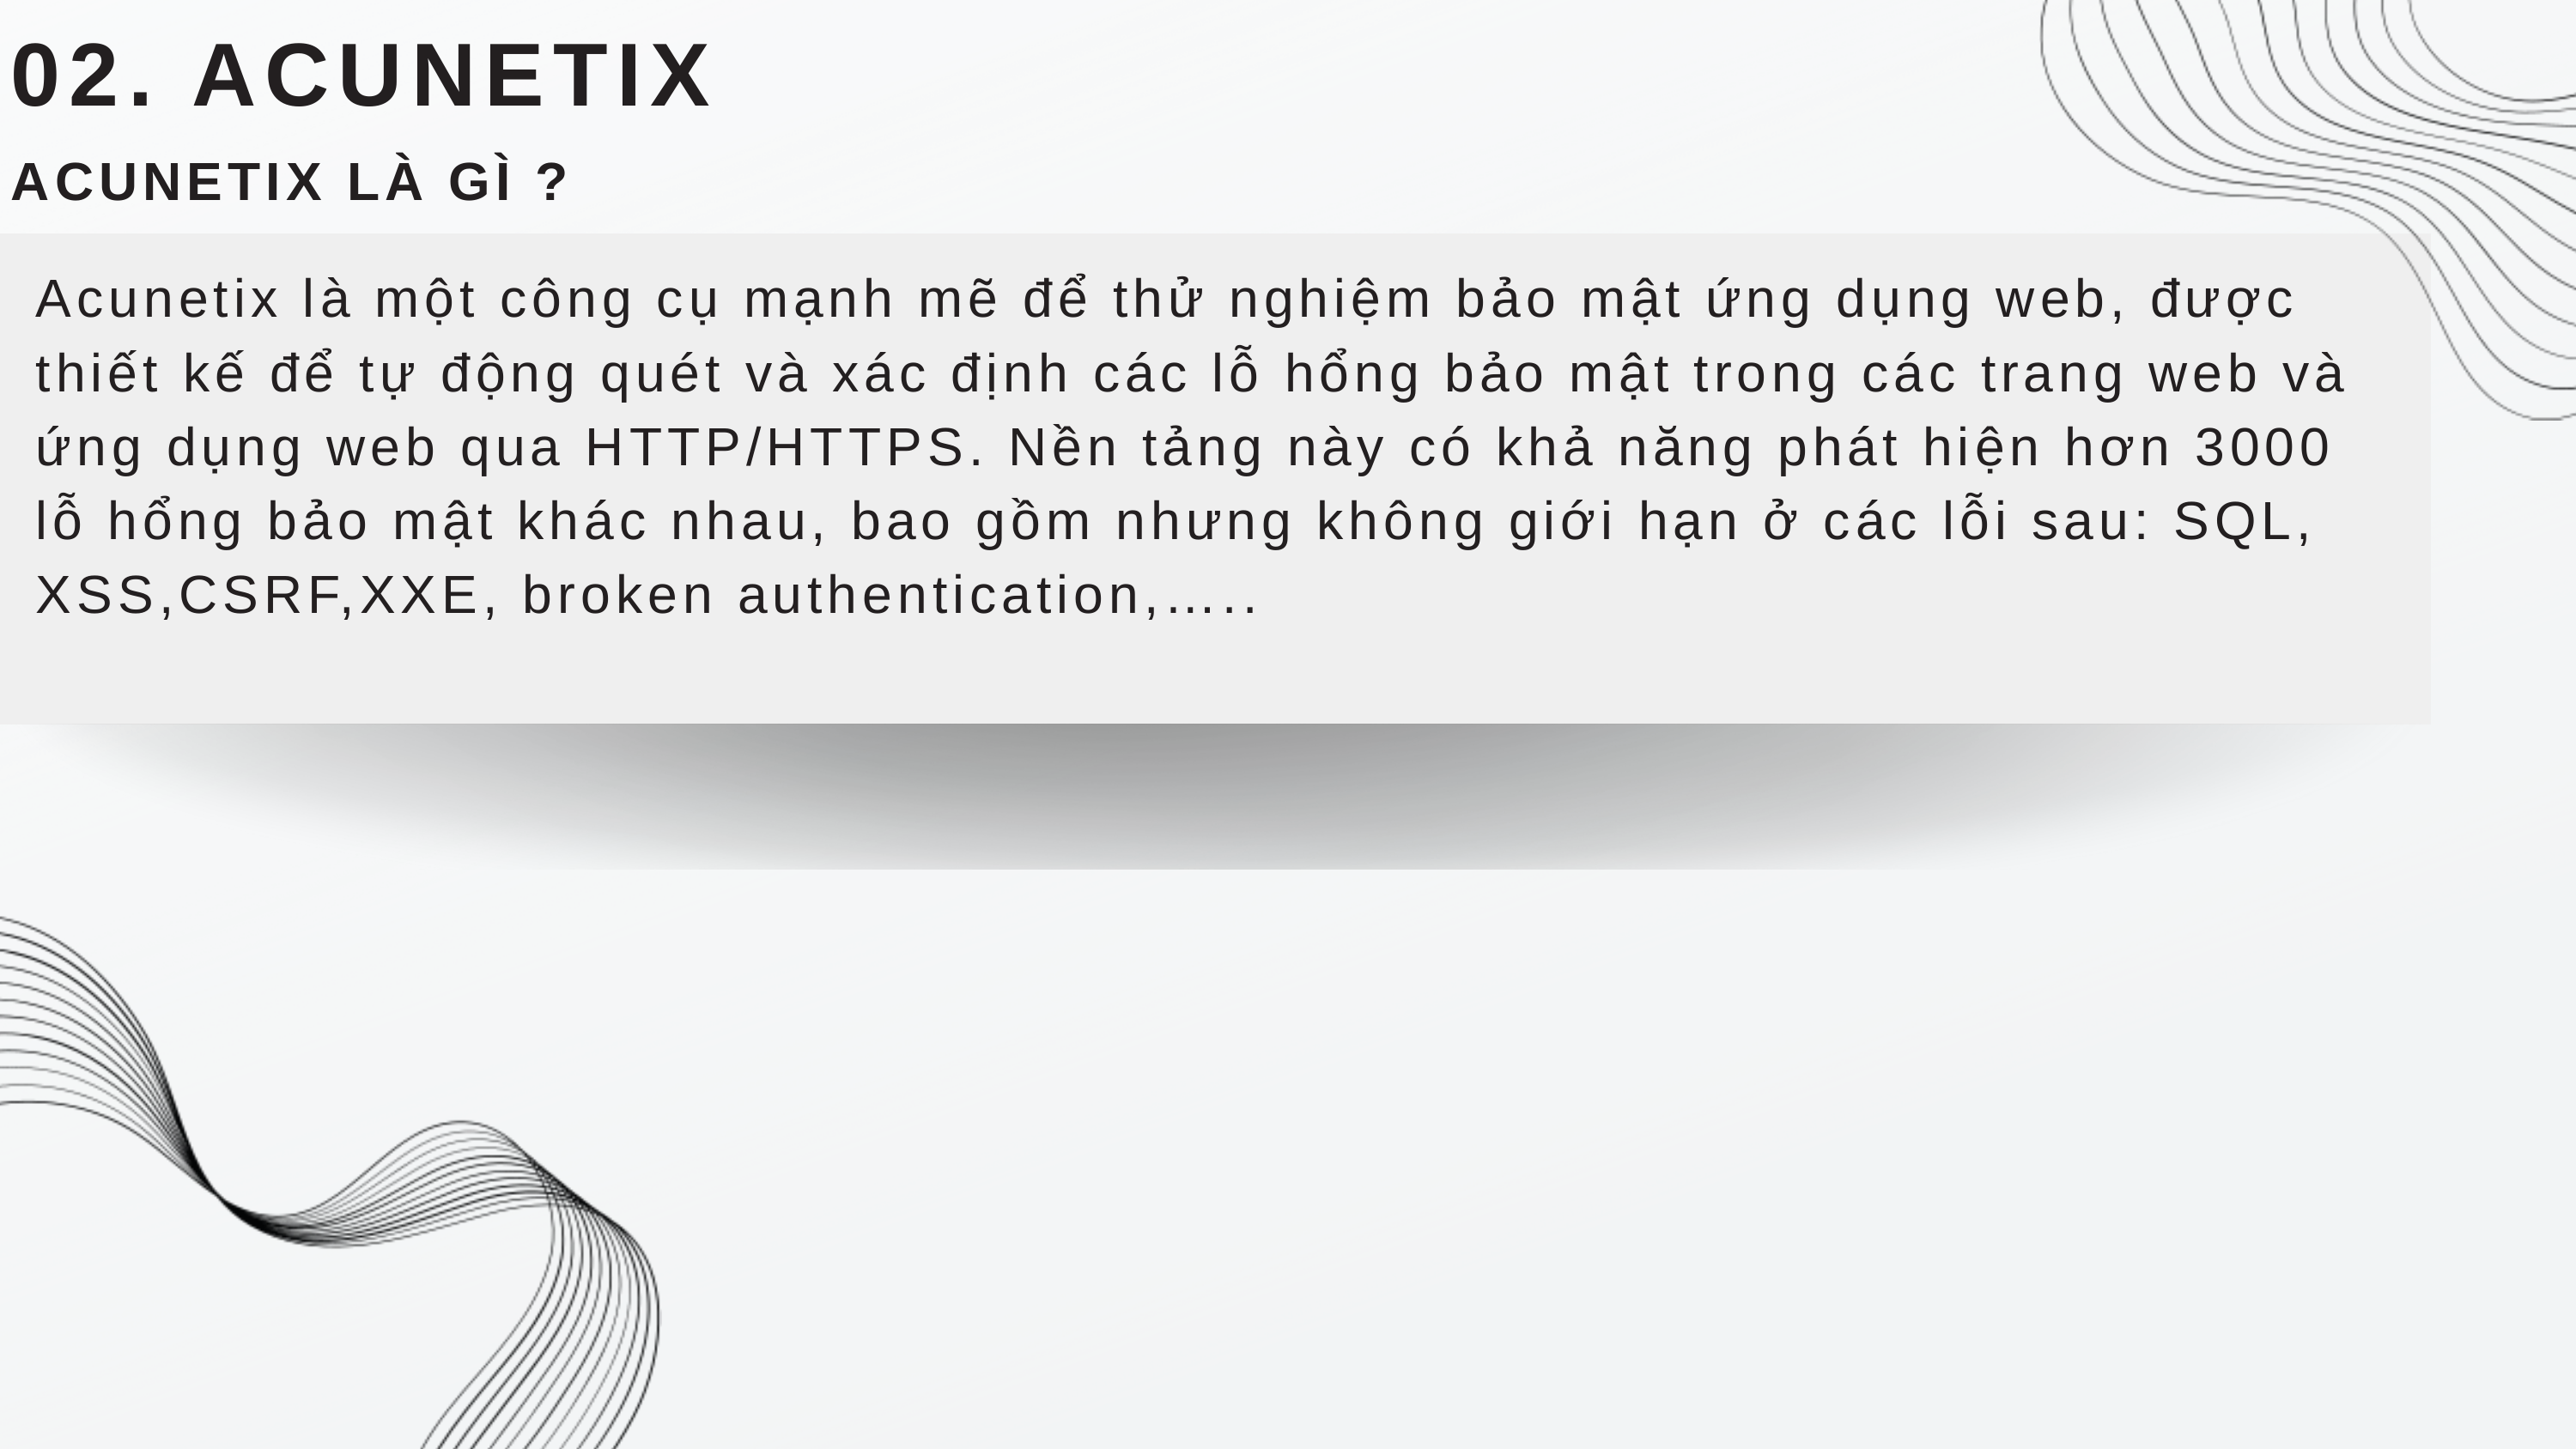

02. ACUNETIX
ACUNETIX LÀ GÌ ?

Acunetix là một công cụ mạnh mẽ để thử nghiệm bảo mật ứng dụng web, được thiết kế để tự động quét và xác định các lỗ hổng bảo mật trong các trang web và ứng dụng web qua HTTP/HTTPS. Nền tảng này có khả năng phát hiện hơn 3000 lỗ hổng bảo mật khác nhau, bao gồm nhưng không giới hạn ở các lỗi sau: SQL, XSS,CSRF,XXE, broken authentication,…..